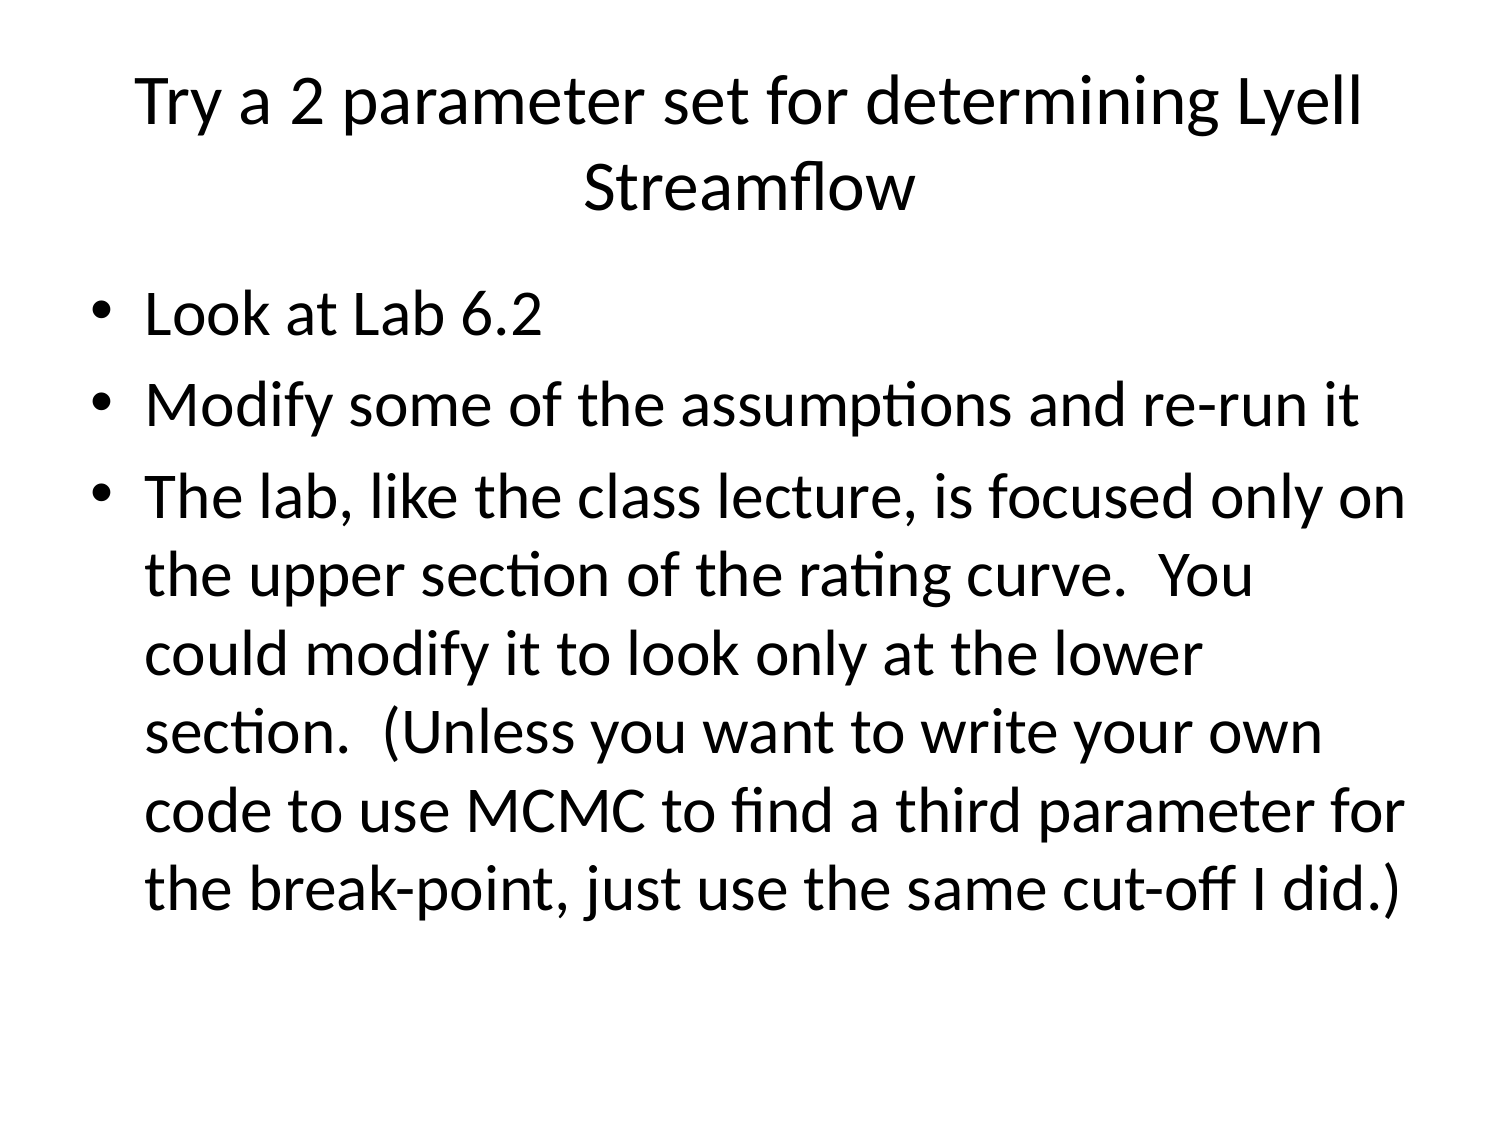

# Try a 2 parameter set for determining Lyell Streamflow
Look at Lab 6.2
Modify some of the assumptions and re-run it
The lab, like the class lecture, is focused only on the upper section of the rating curve.  You could modify it to look only at the lower section.  (Unless you want to write your own code to use MCMC to find a third parameter for the break-point, just use the same cut-off I did.)